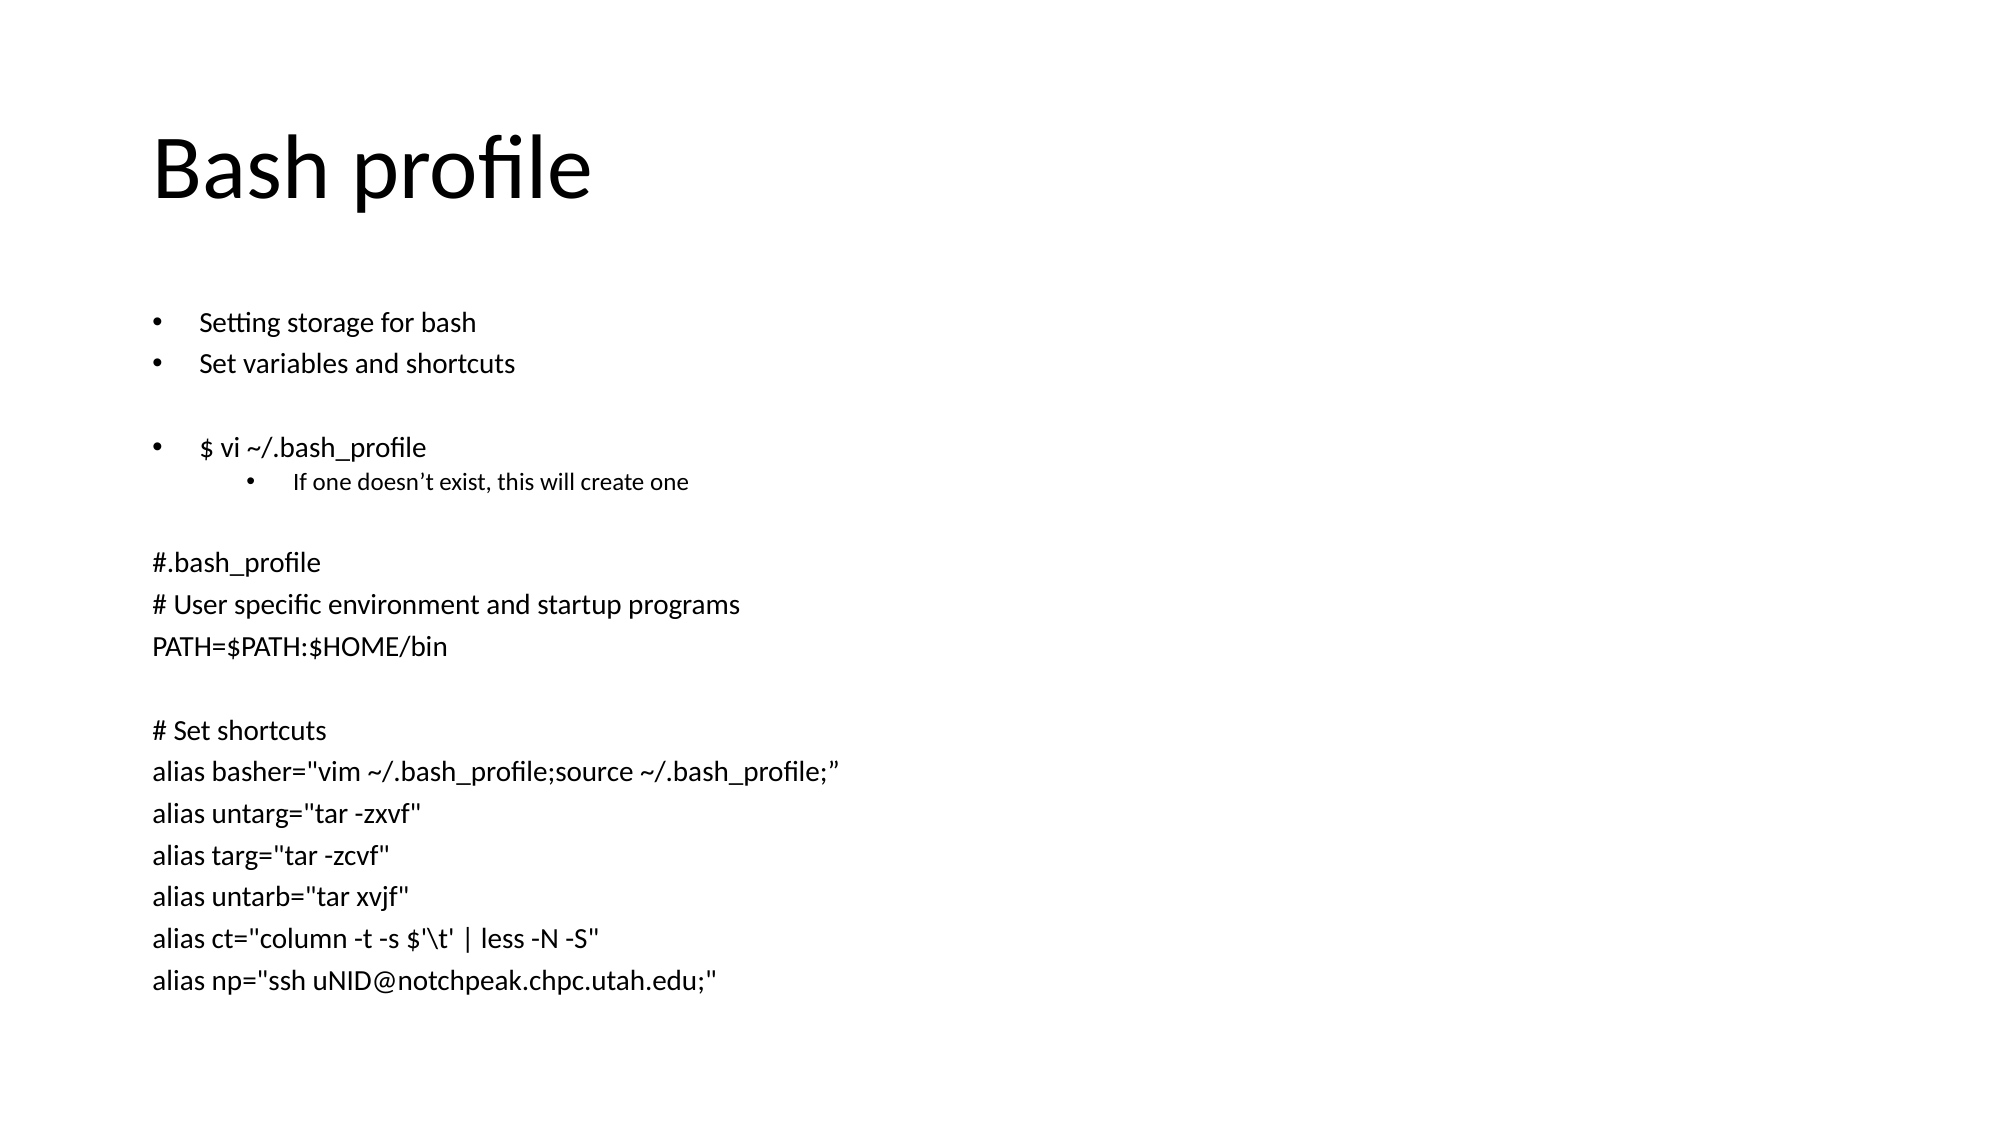

# Bash profile
Setting storage for bash
Set variables and shortcuts

$ vi ~/.bash_profile
If one doesn’t exist, this will create one

#.bash_profile
# User specific environment and startup programs
PATH=$PATH:$HOME/bin

# Set shortcuts
alias basher="vim ~/.bash_profile;source ~/.bash_profile;”
alias untarg="tar -zxvf"
alias targ="tar -zcvf"
alias untarb="tar xvjf"
alias ct="column -t -s $'\t' | less -N -S"
alias np="ssh uNID@notchpeak.chpc.utah.edu;"